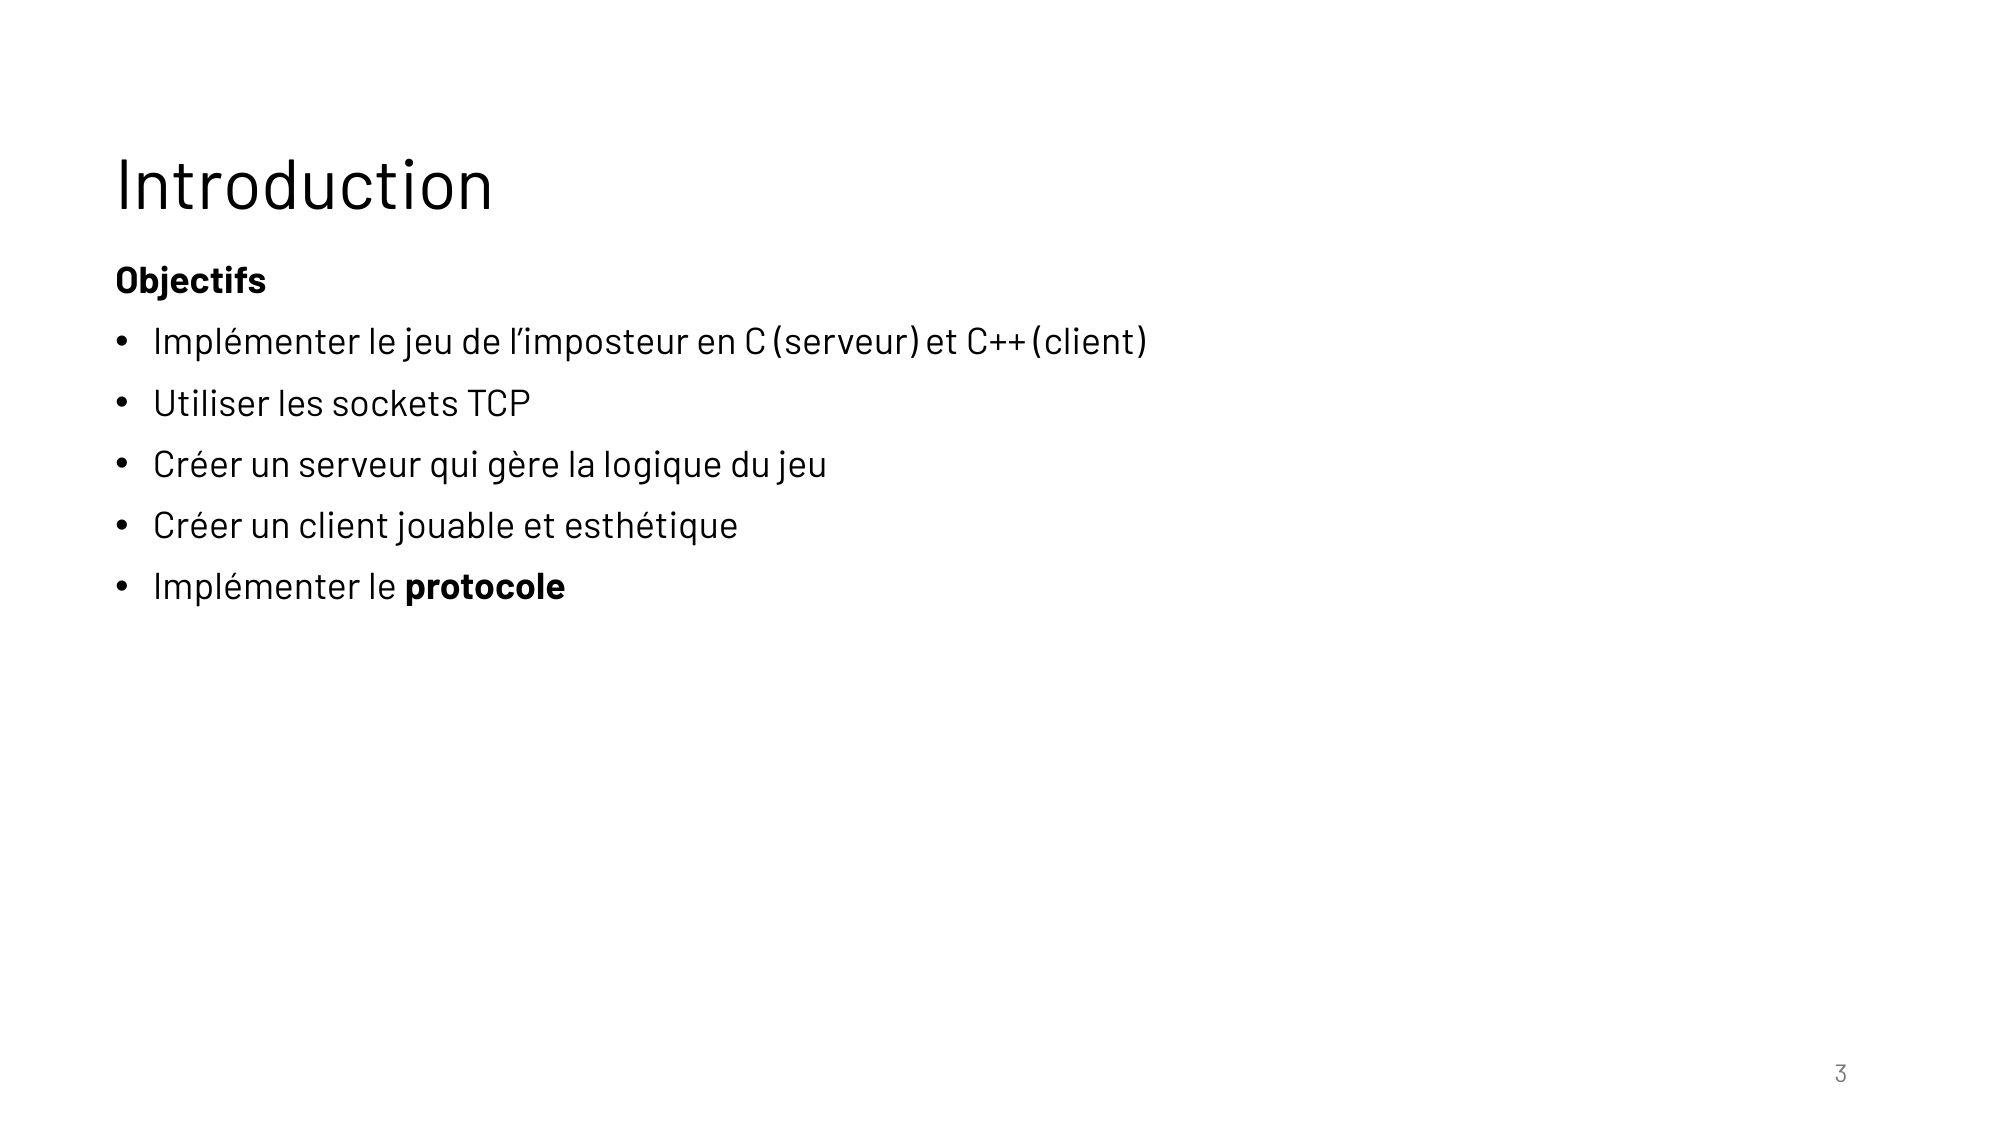

Introduction
Objectifs
Implémenter le jeu de l’imposteur en C (serveur) et C++ (client)
Utiliser les sockets TCP
Créer un serveur qui gère la logique du jeu
Créer un client jouable et esthétique
Implémenter le protocole
3